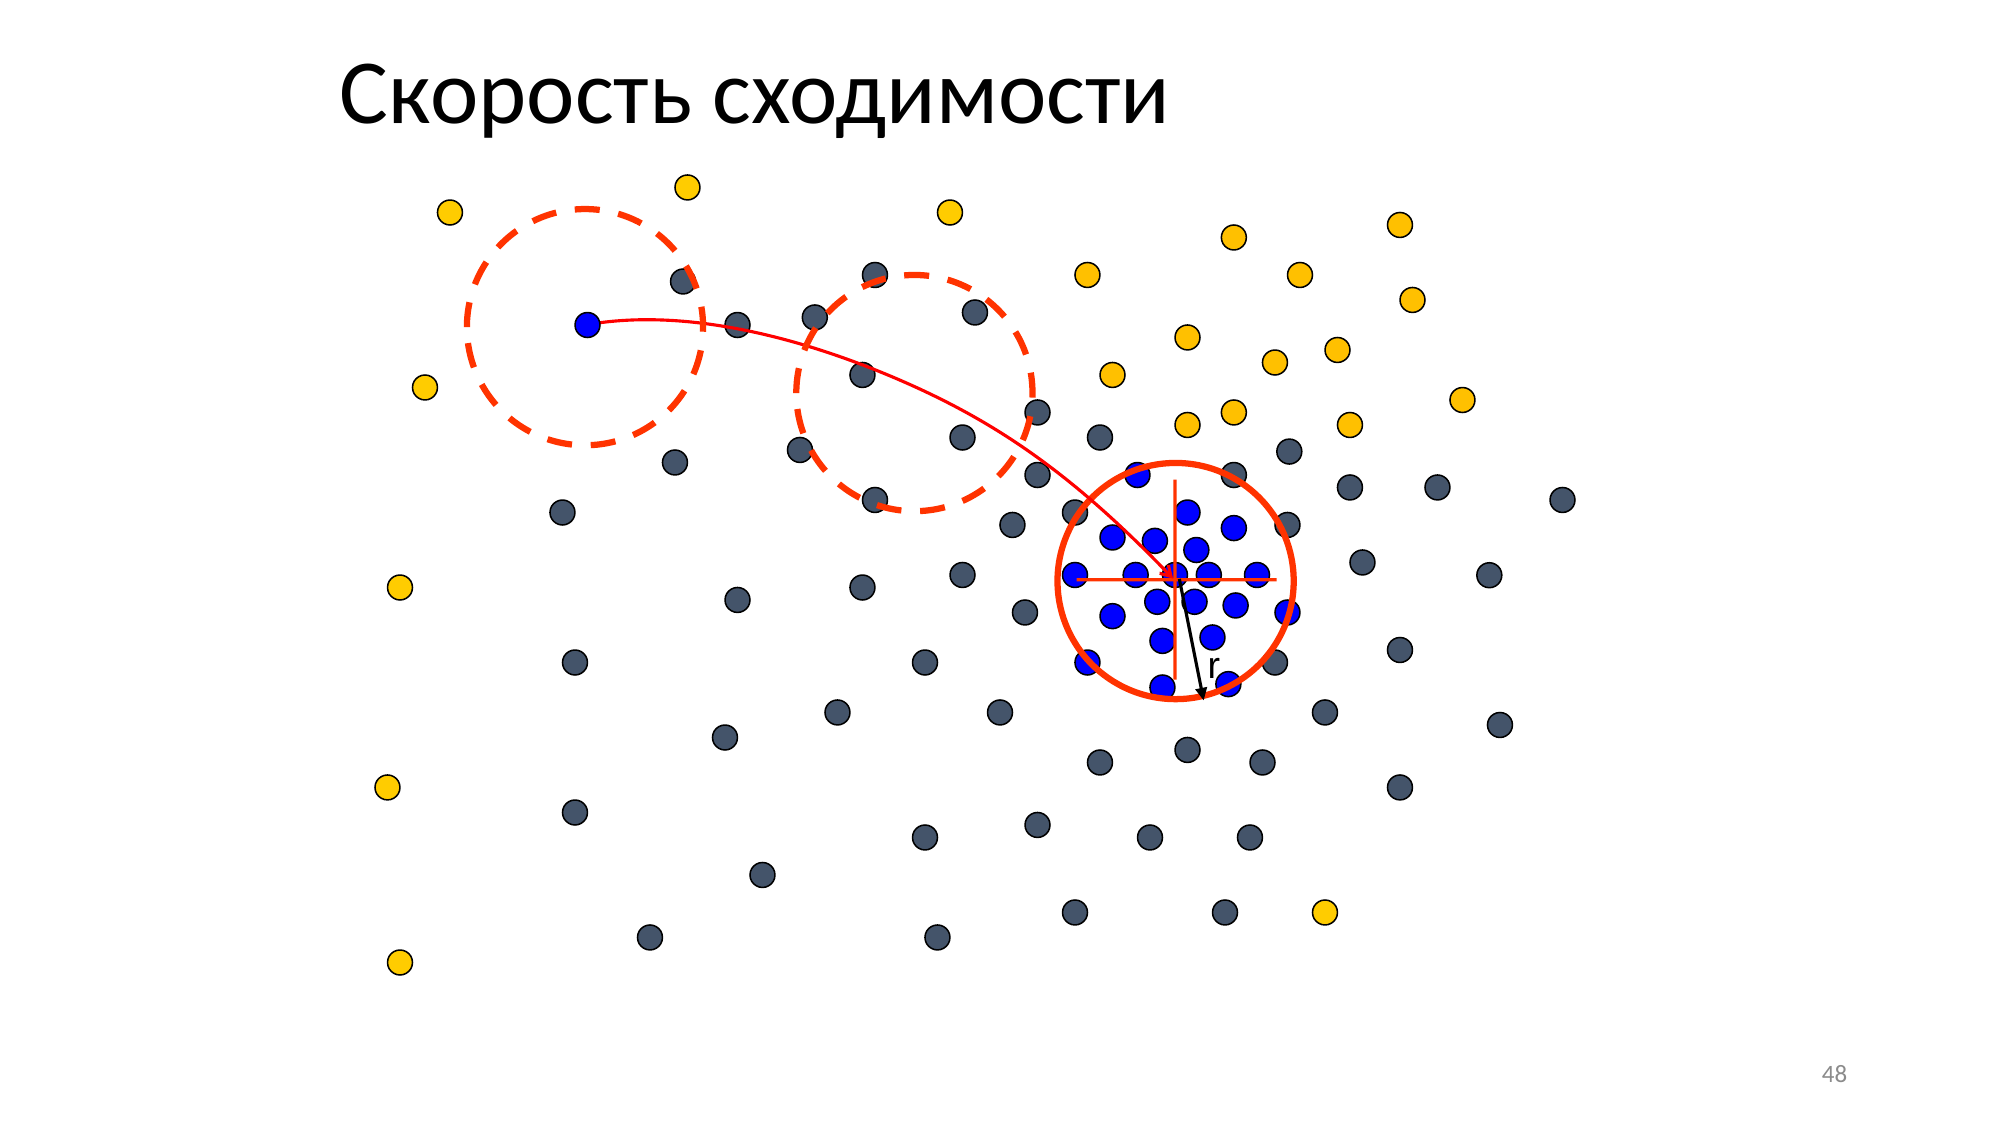

# Скорость сходимости

r

48
26-Oct-17
48